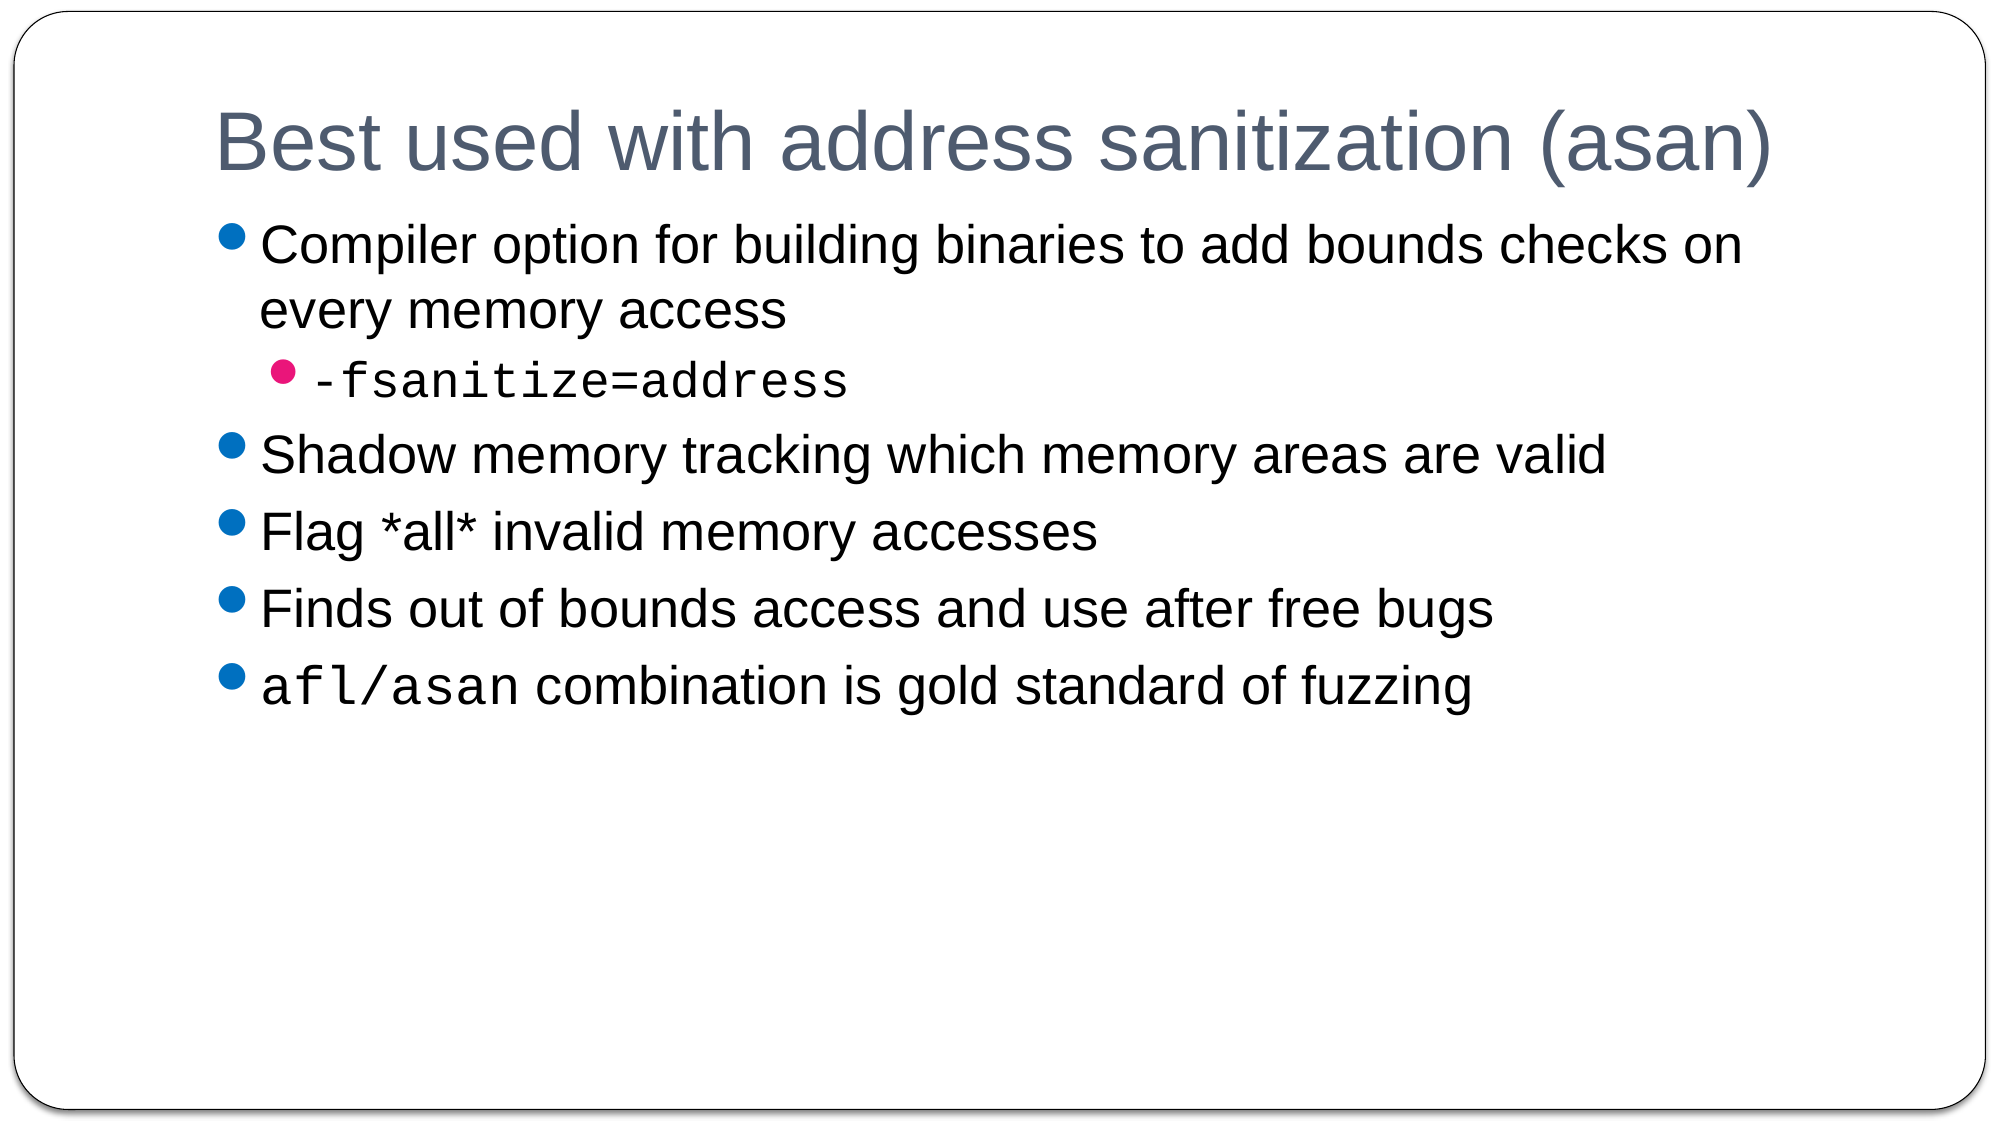

# Best used with address sanitization (asan)
Compiler option for building binaries to add bounds checks on every memory access
-fsanitize=address
Shadow memory tracking which memory areas are valid
Flag *all* invalid memory accesses
Finds out of bounds access and use after free bugs
afl/asan combination is gold standard of fuzzing